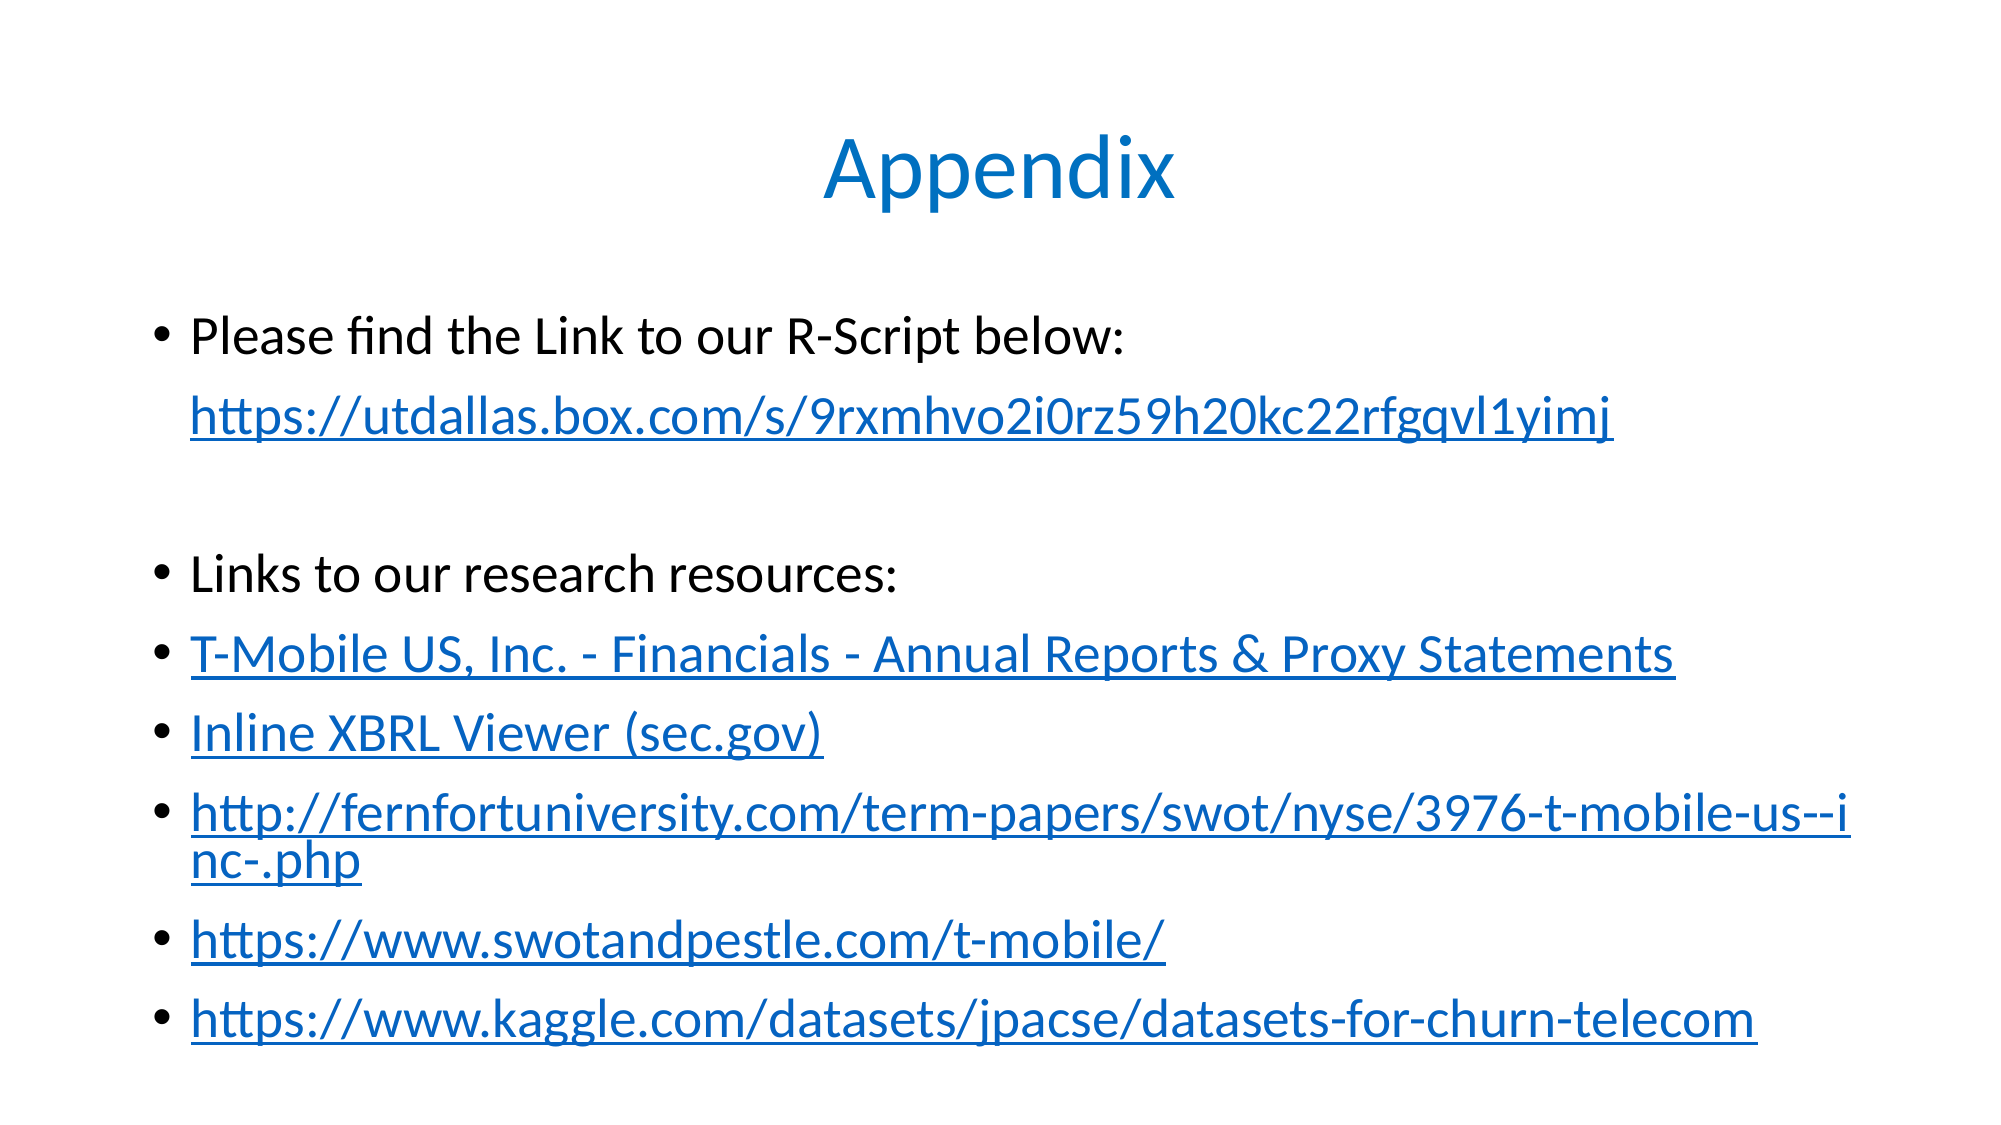

# Appendix
Please find the Link to our R-Script below:
   https://utdallas.box.com/s/9rxmhvo2i0rz59h20kc22rfgqvl1yimj

Links to our research resources:
T-Mobile US, Inc. - Financials - Annual Reports & Proxy Statements
Inline XBRL Viewer (sec.gov)
http://fernfortuniversity.com/term-papers/swot/nyse/3976-t-mobile-us--inc-.php
https://www.swotandpestle.com/t-mobile/
https://www.kaggle.com/datasets/jpacse/datasets-for-churn-telecom